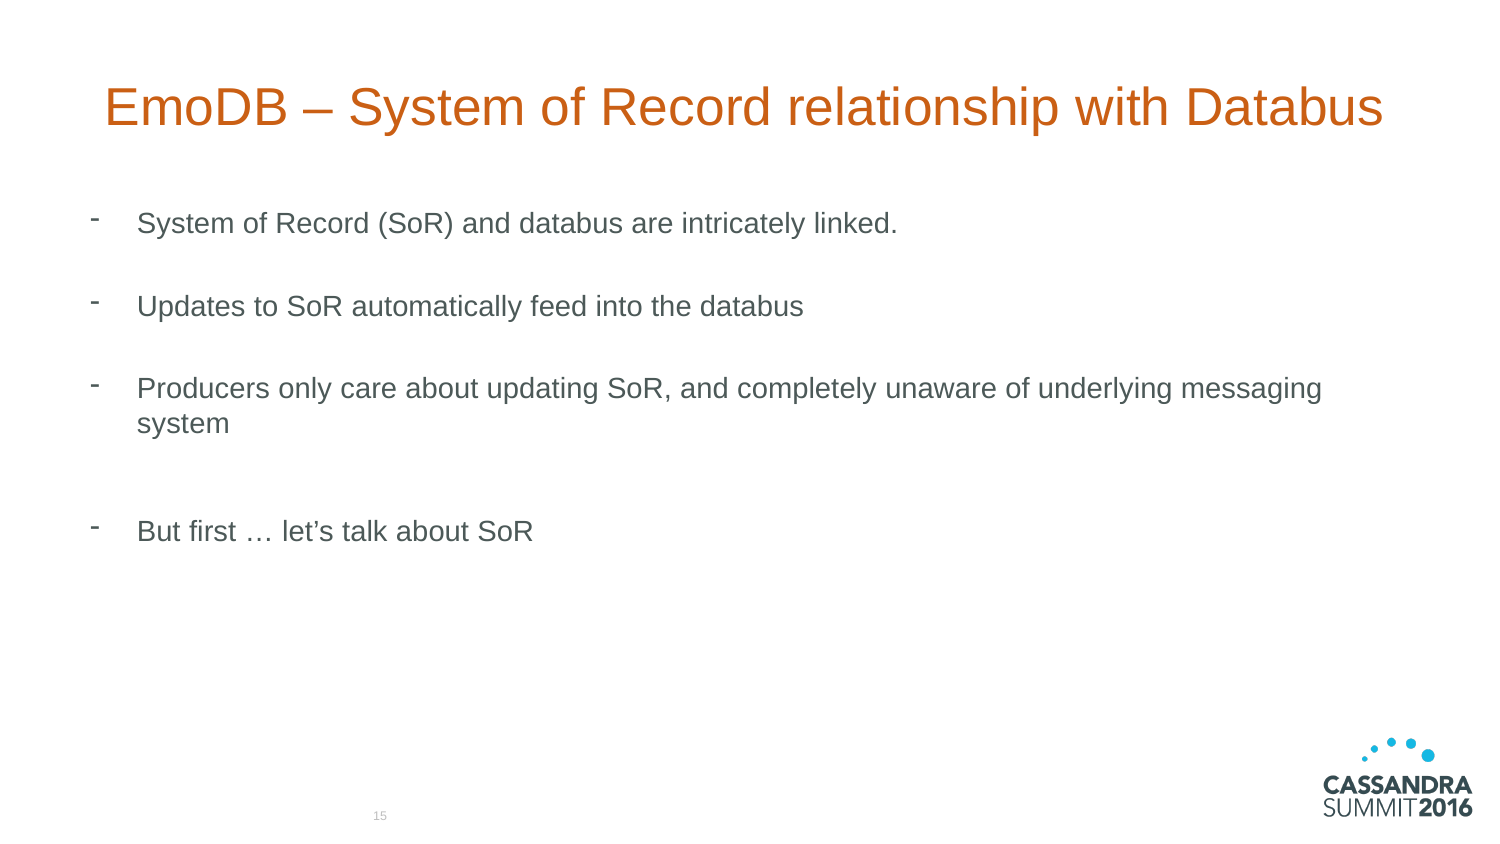

# EmoDB – System of Record relationship with Databus
System of Record (SoR) and databus are intricately linked.
Updates to SoR automatically feed into the databus
Producers only care about updating SoR, and completely unaware of underlying messaging system

But first … let’s talk about SoR
15